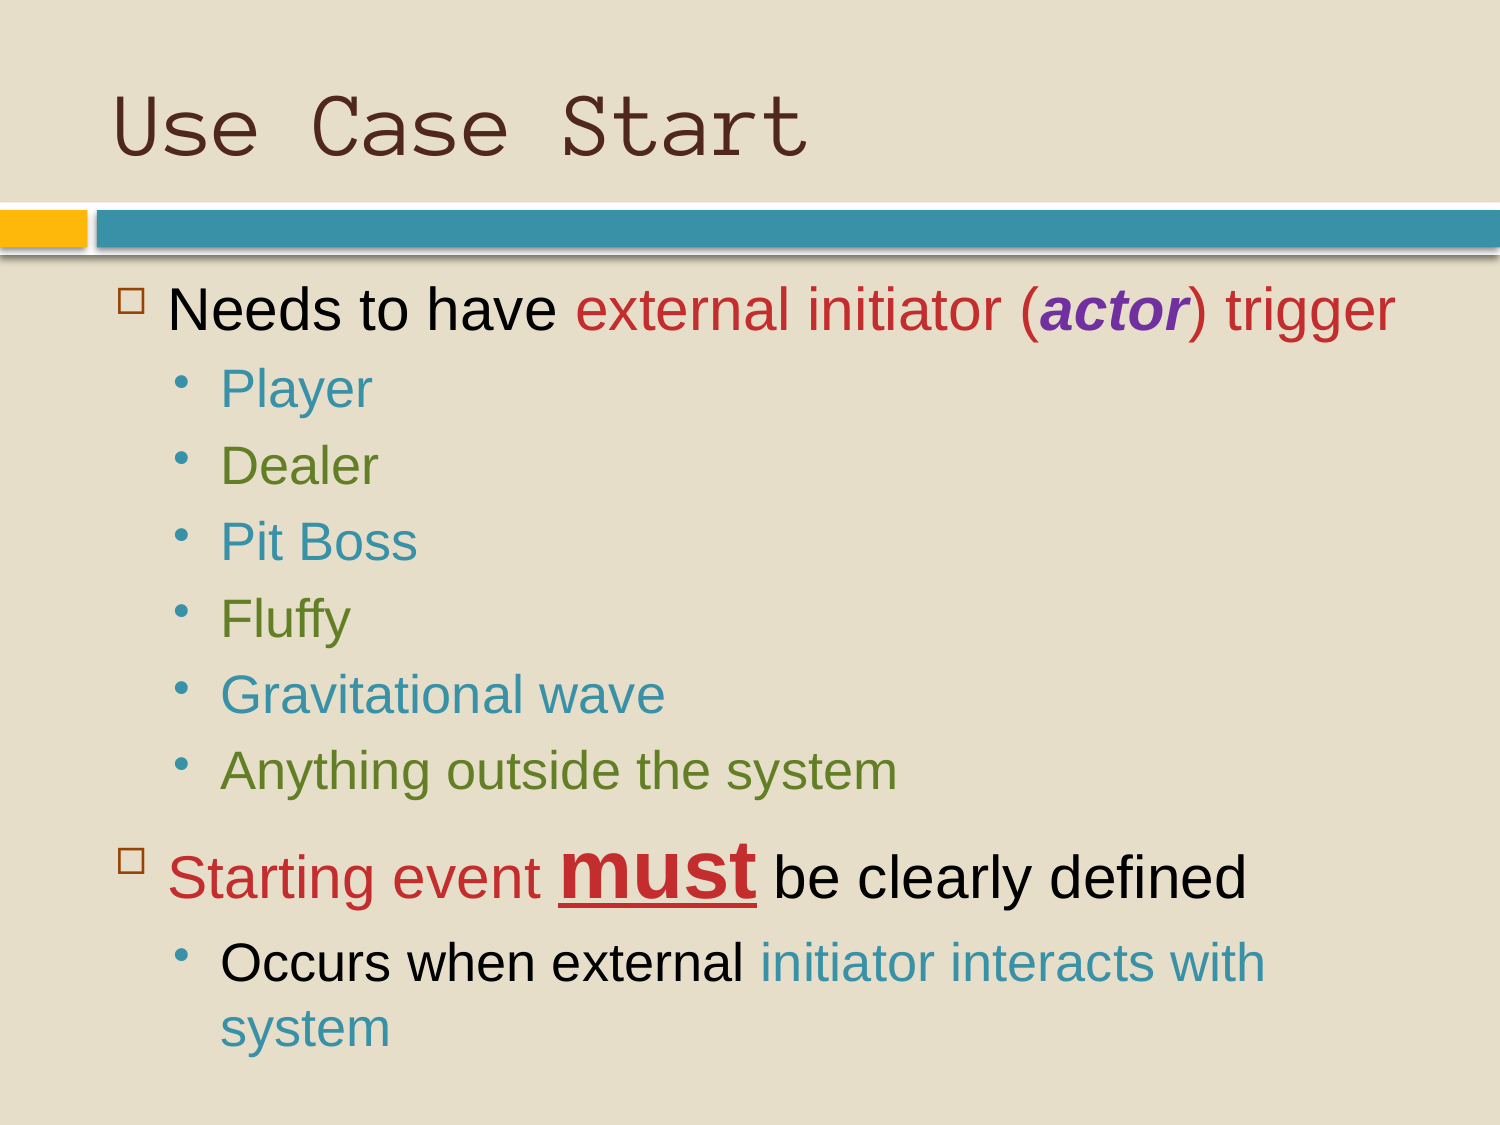

# Use Case Start
Needs to have external initiator (actor) trigger
Player
Dealer
Pit Boss
Fluffy
Gravitational wave
Anything outside the system
Starting event must be clearly defined
Occurs when external initiator interacts with system